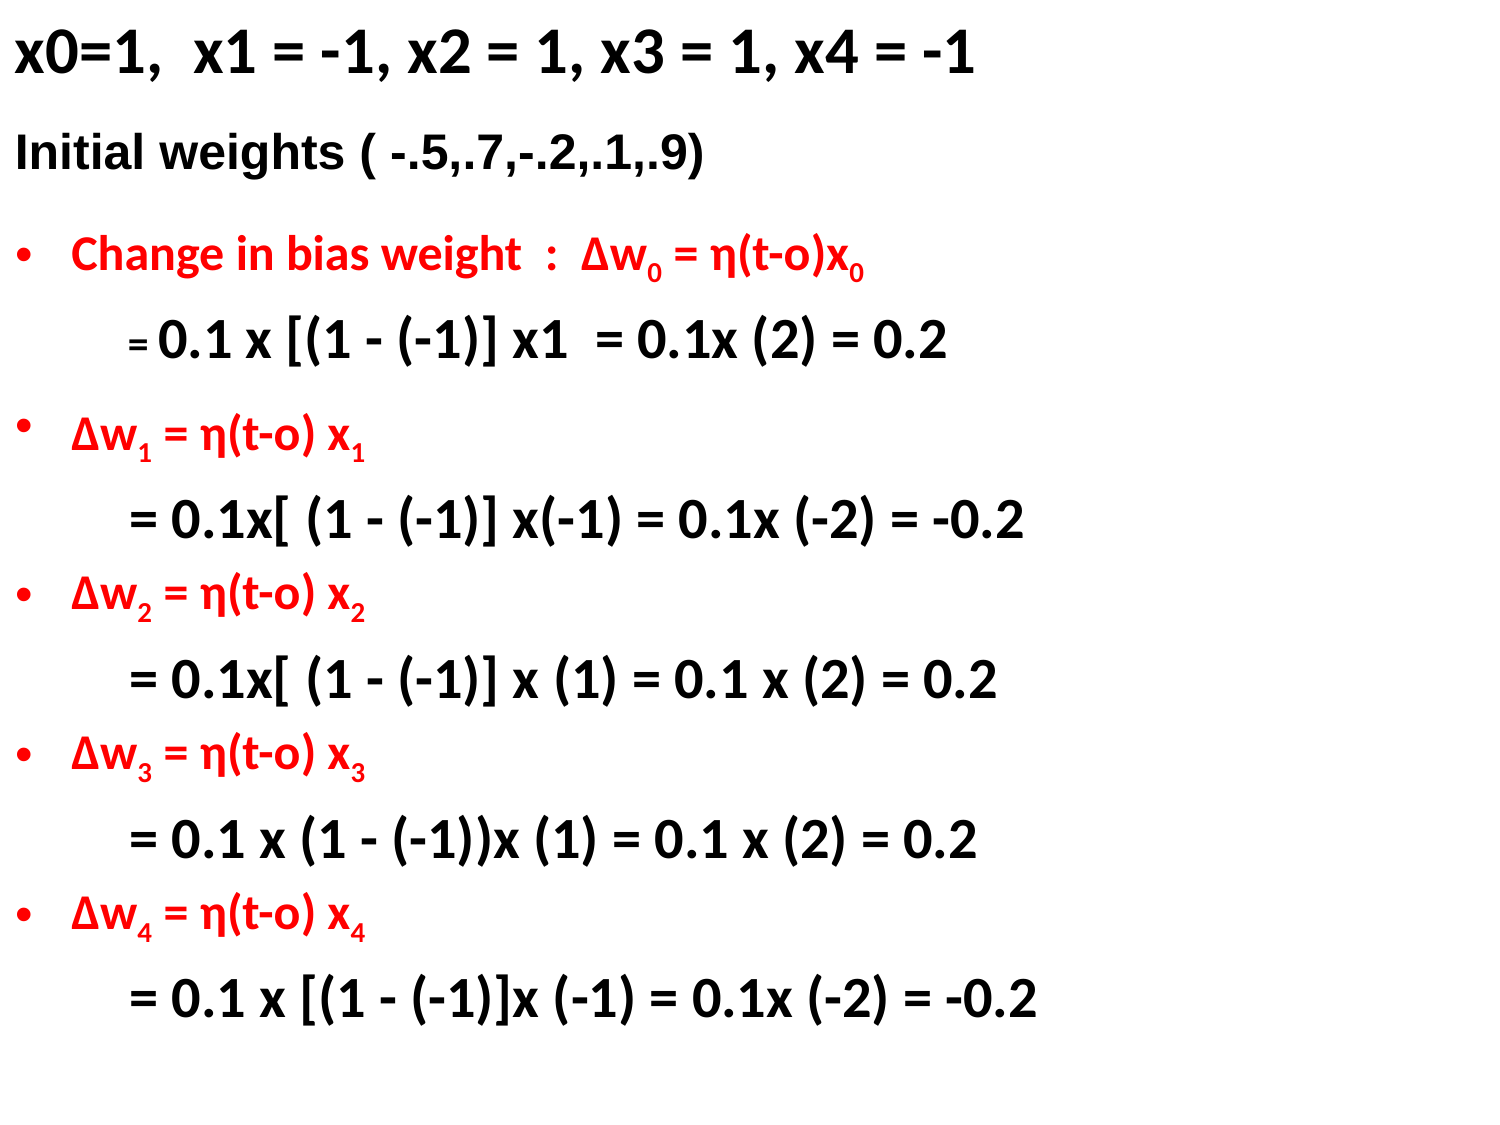

x0=1,  x1 = -1, x2 = 1, x3 = 1, x4 = -1
Initial weights ( -.5,.7,-.2,.1,.9)
Change in bias weight  :  Δw0 = η(t-o)x0
    = 0.1 x [(1 - (-1)] x1  = 0.1x (2) = 0.2
Δw1 = η(t-o) x1
   = 0.1x[ (1 - (-1)] x(-1) = 0.1x (-2) = -0.2
Δw2 = η(t-o) x2
   = 0.1x[ (1 - (-1)] x (1) = 0.1 x (2) = 0.2
Δw3 = η(t-o) x3
   = 0.1 x (1 - (-1))x (1) = 0.1 x (2) = 0.2
Δw4 = η(t-o) x4
   = 0.1 x [(1 - (-1)]x (-1) = 0.1x (-2) = -0.2